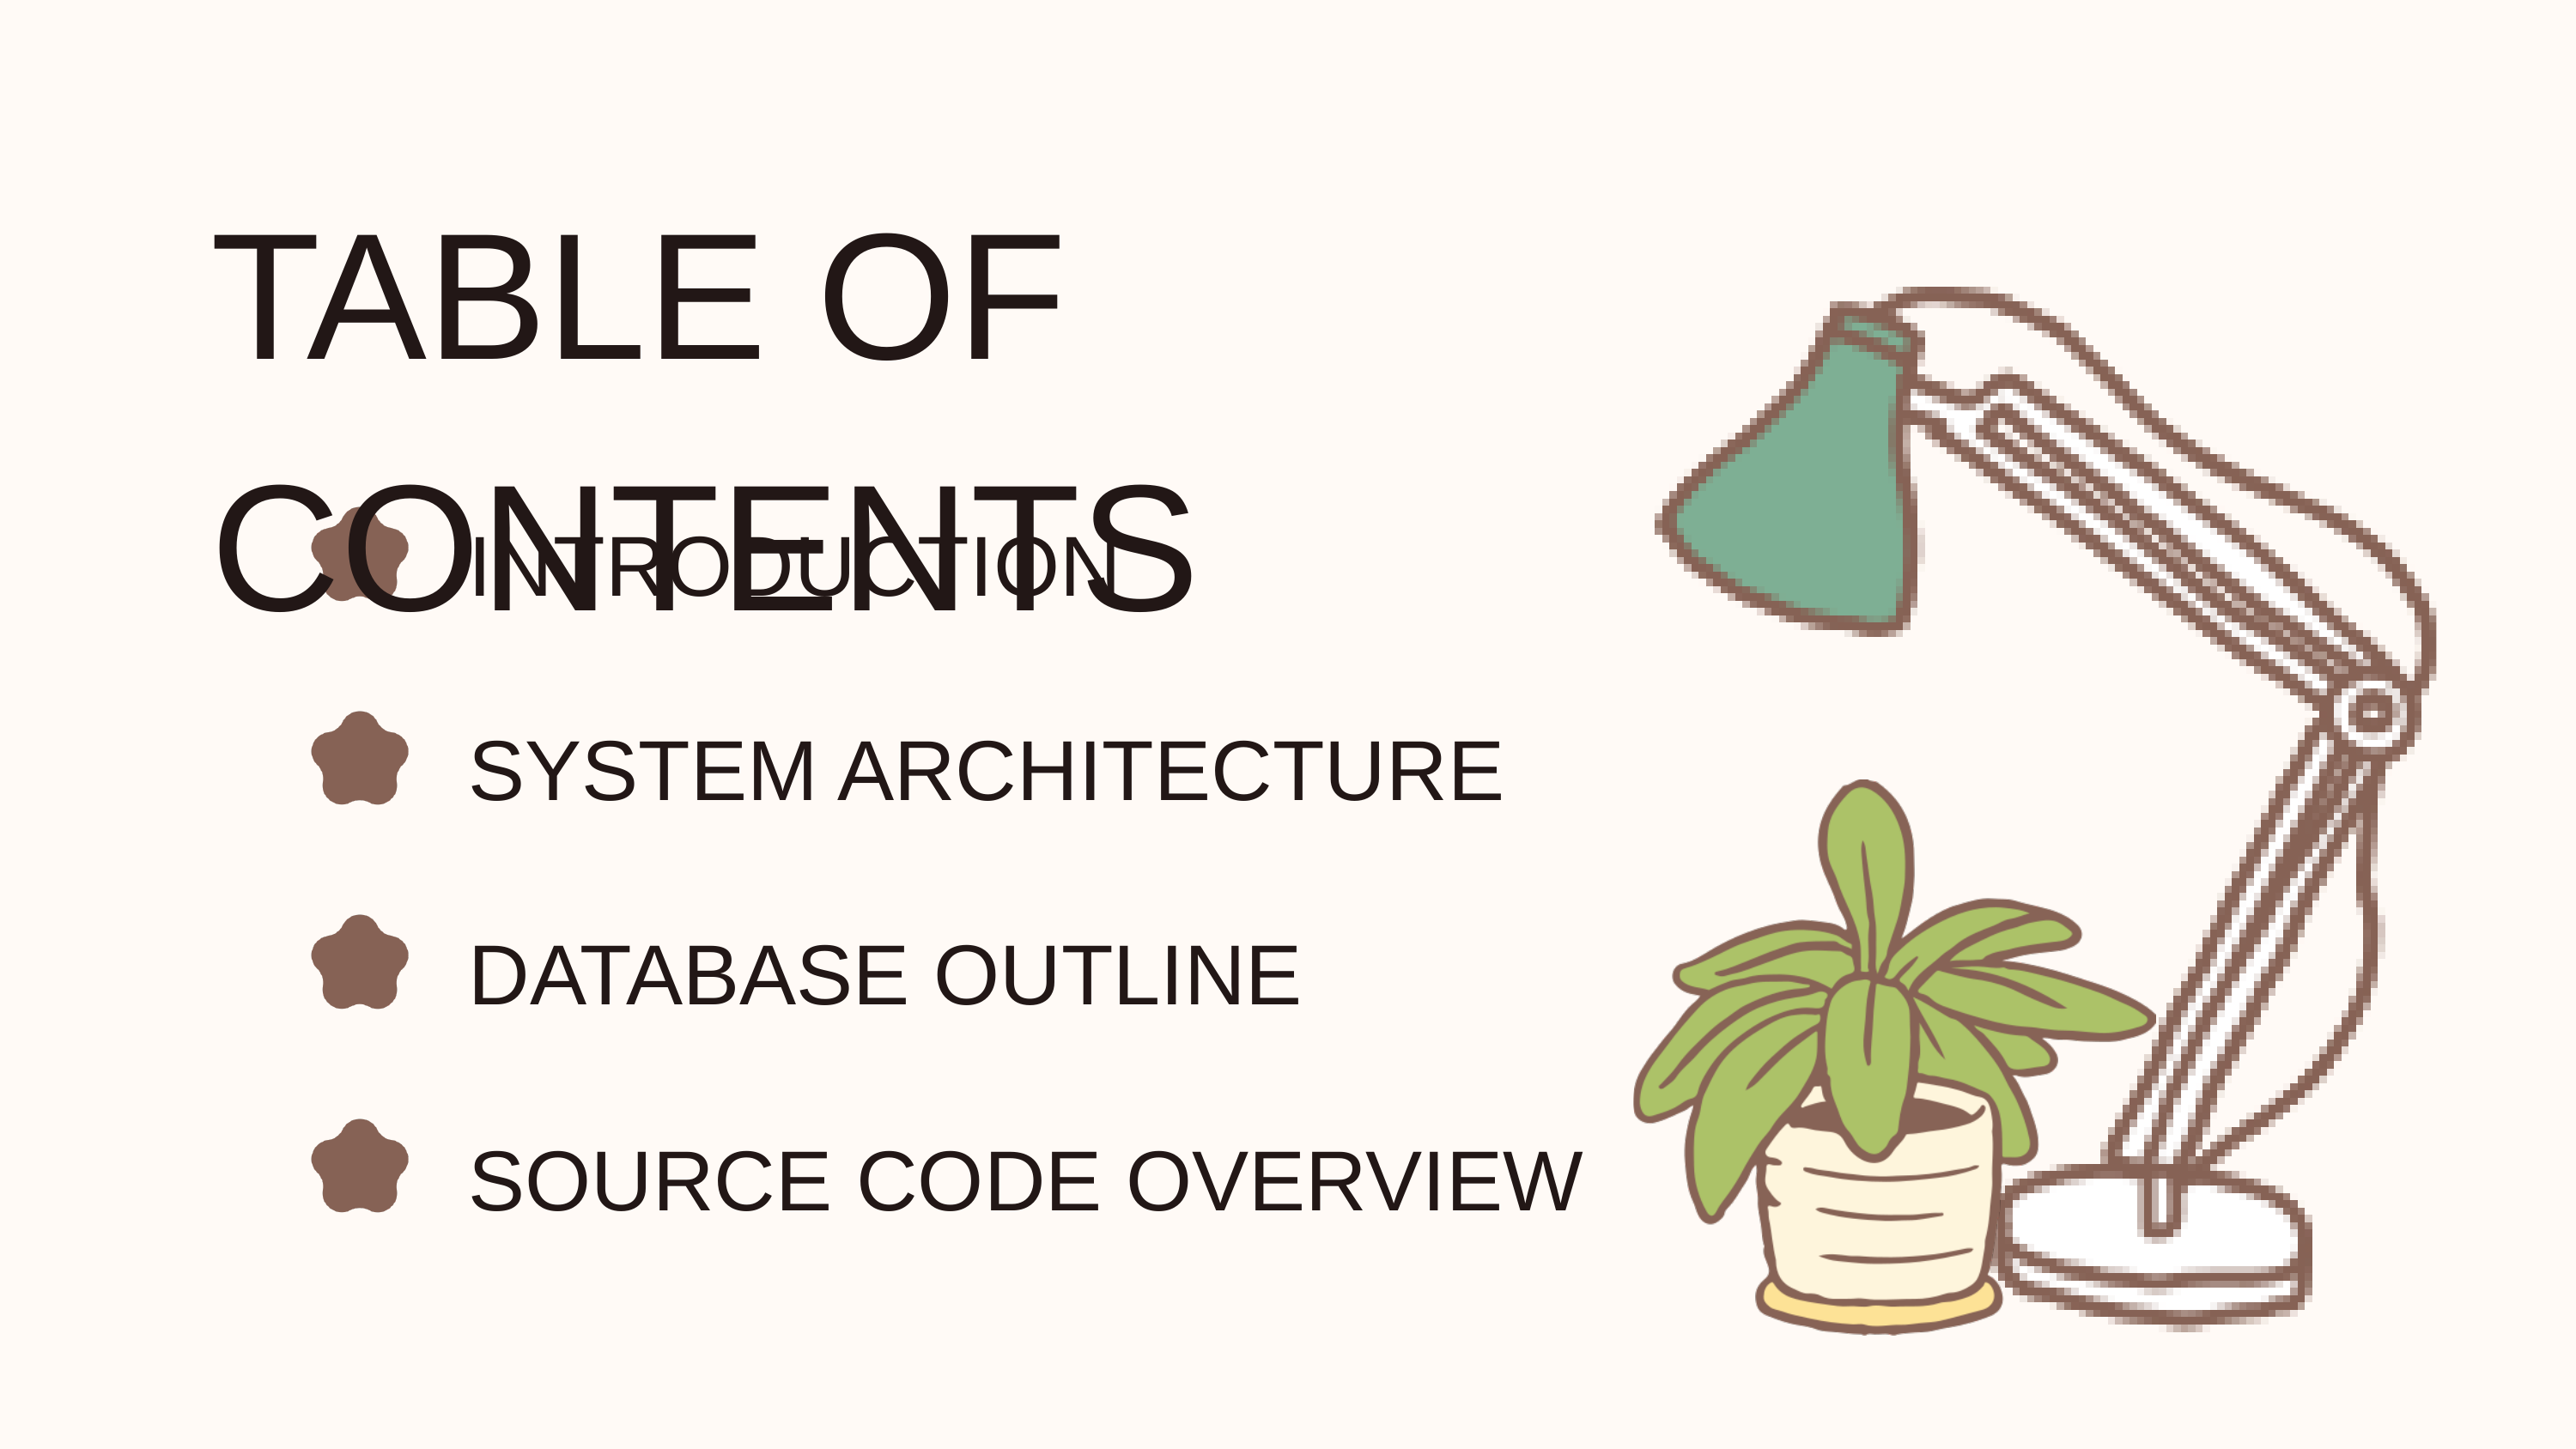

TABLE OF CONTENTS

INTRODUCTION

SYSTEM ARCHITECTURE

DATABASE OUTLINE

SOURCE CODE OVERVIEW